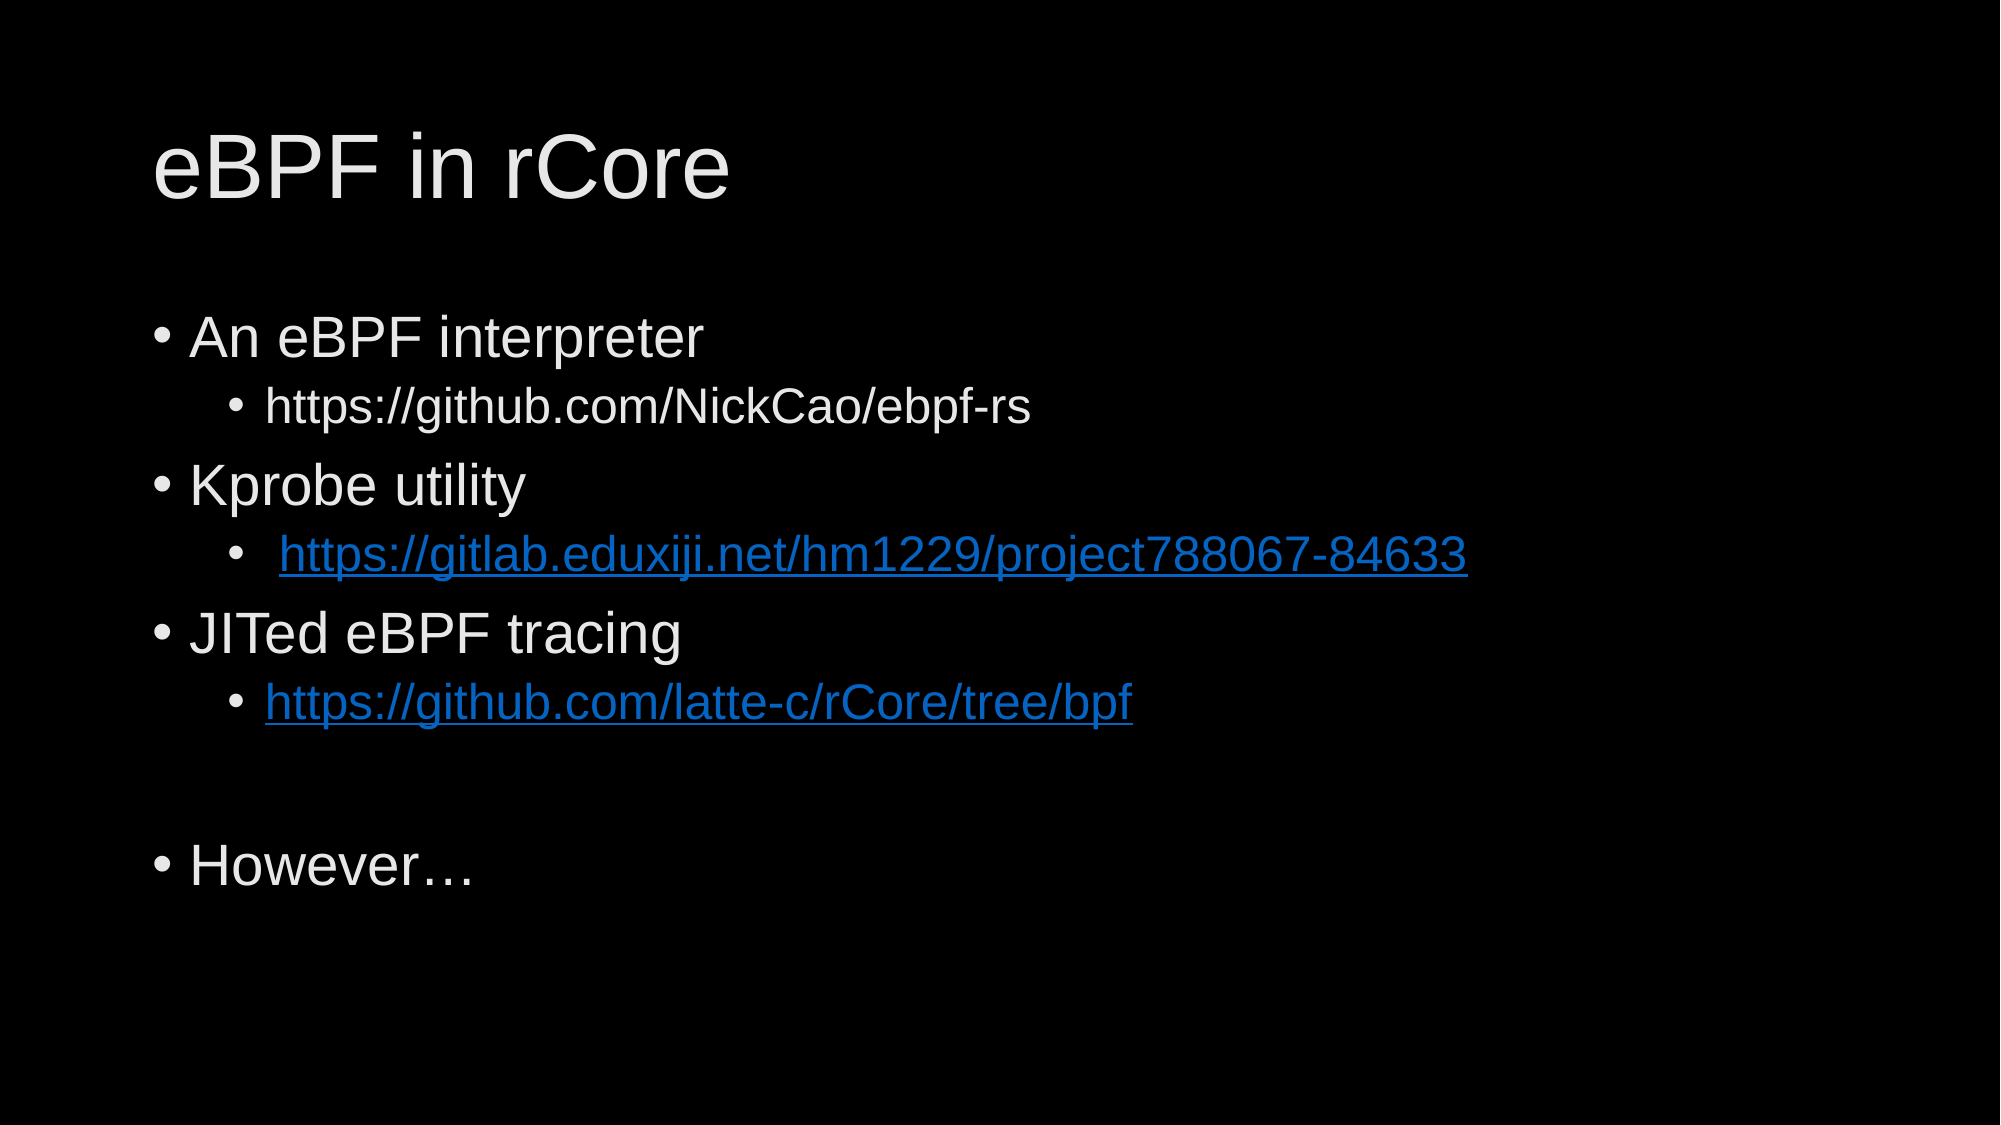

# eBPF in rCore
An eBPF interpreter
https://github.com/NickCao/ebpf-rs
Kprobe utility
 https://gitlab.eduxiji.net/hm1229/project788067-84633
JITed eBPF tracing
https://github.com/latte-c/rCore/tree/bpf

However…